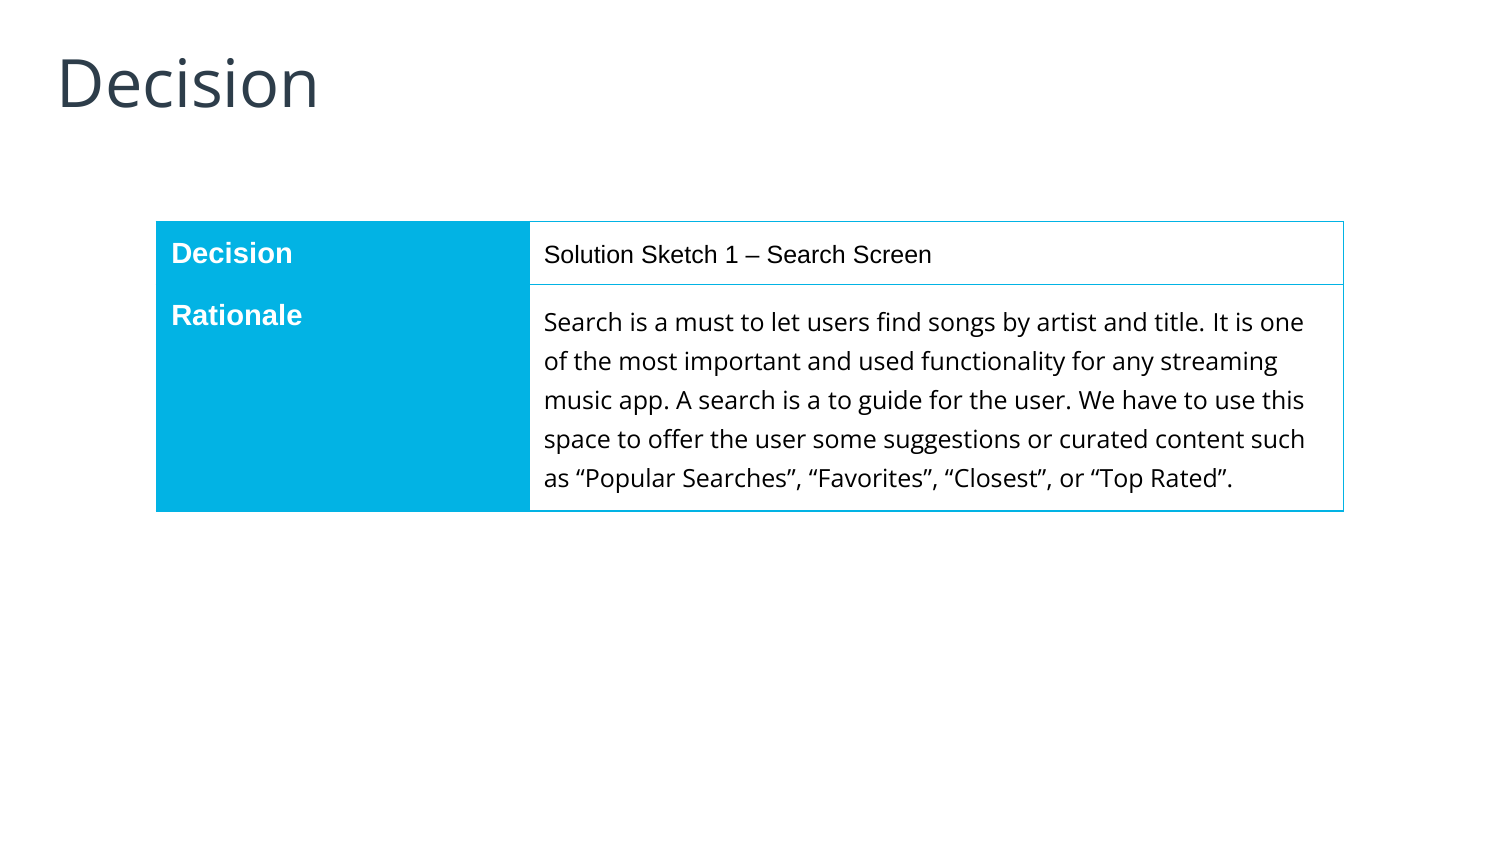

# Decision
| Decision | Solution Sketch 1 – Search Screen |
| --- | --- |
| Rationale | Search is a must to let users find songs by artist and title. It is one of the most important and used functionality for any streaming music app. A search is a to guide for the user. We have to use this space to offer the user some suggestions or curated content such as “Popular Searches”, “Favorites”, “Closest”, or “Top Rated”. |